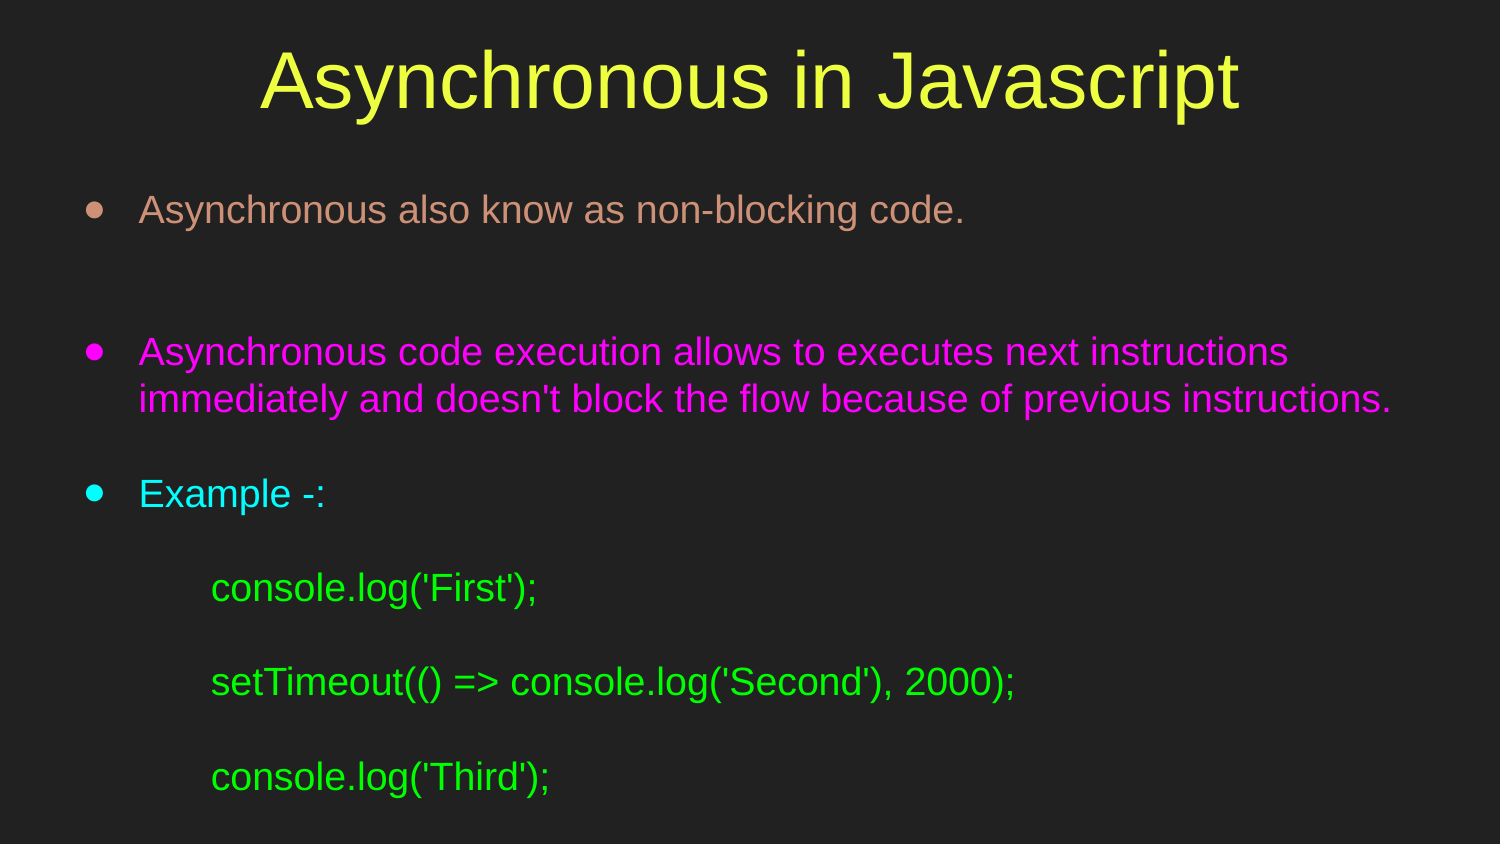

# Asynchronous in Javascript
Asynchronous also know as non-blocking code.

Asynchronous code execution allows to executes next instructions immediately and doesn't block the flow because of previous instructions.

Example -:

console.log('First');

setTimeout(() => console.log('Second'), 2000);

console.log('Third');